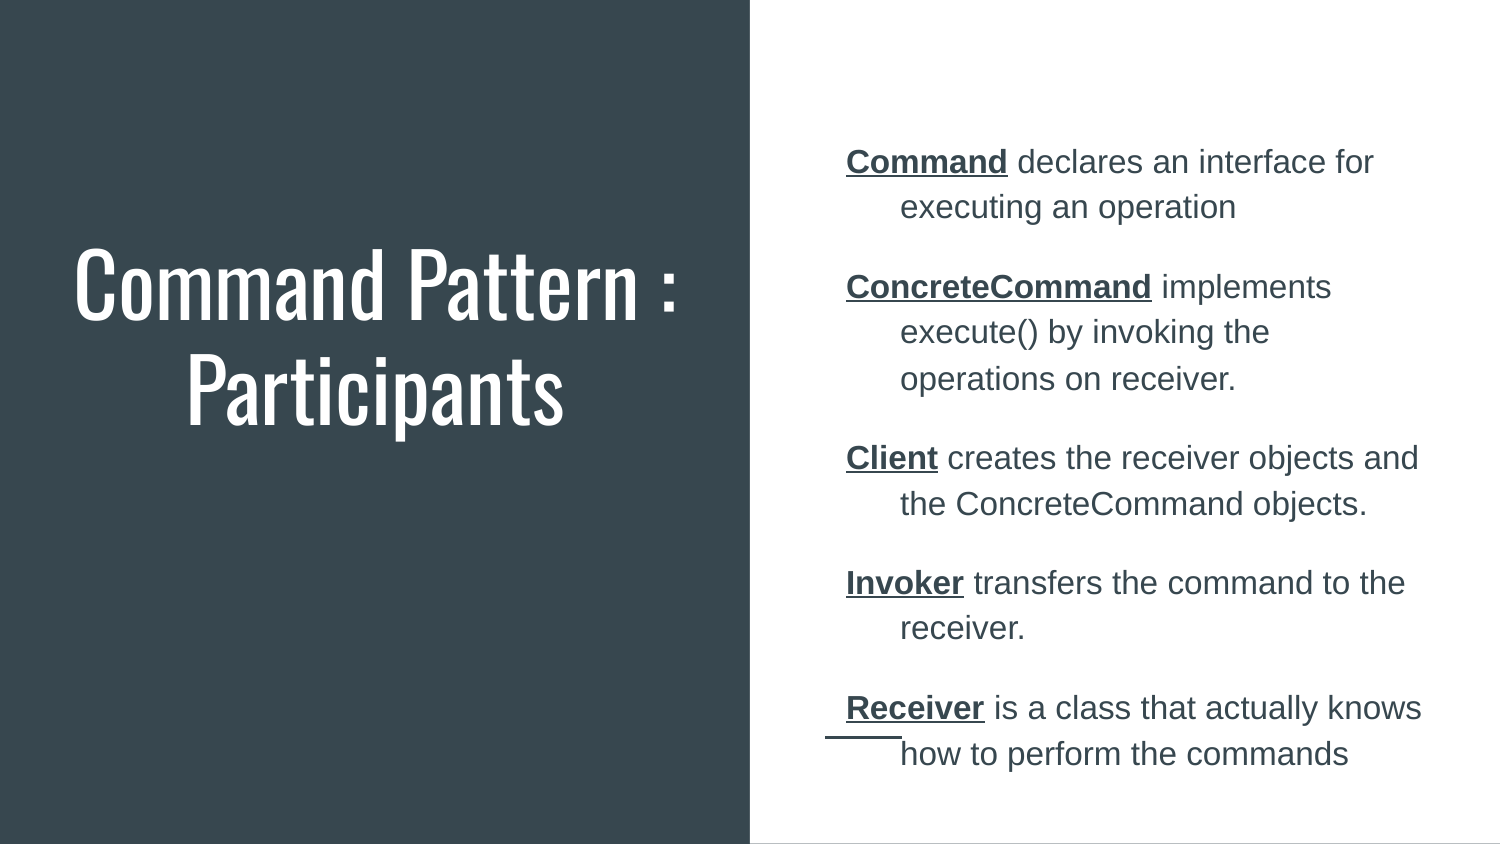

Command declares an interface for executing an operation
ConcreteCommand implements execute() by invoking the operations on receiver.
Client creates the receiver objects and the ConcreteCommand objects.
Invoker transfers the command to the receiver.
Receiver is a class that actually knows how to perform the commands

# Command Pattern : Participants